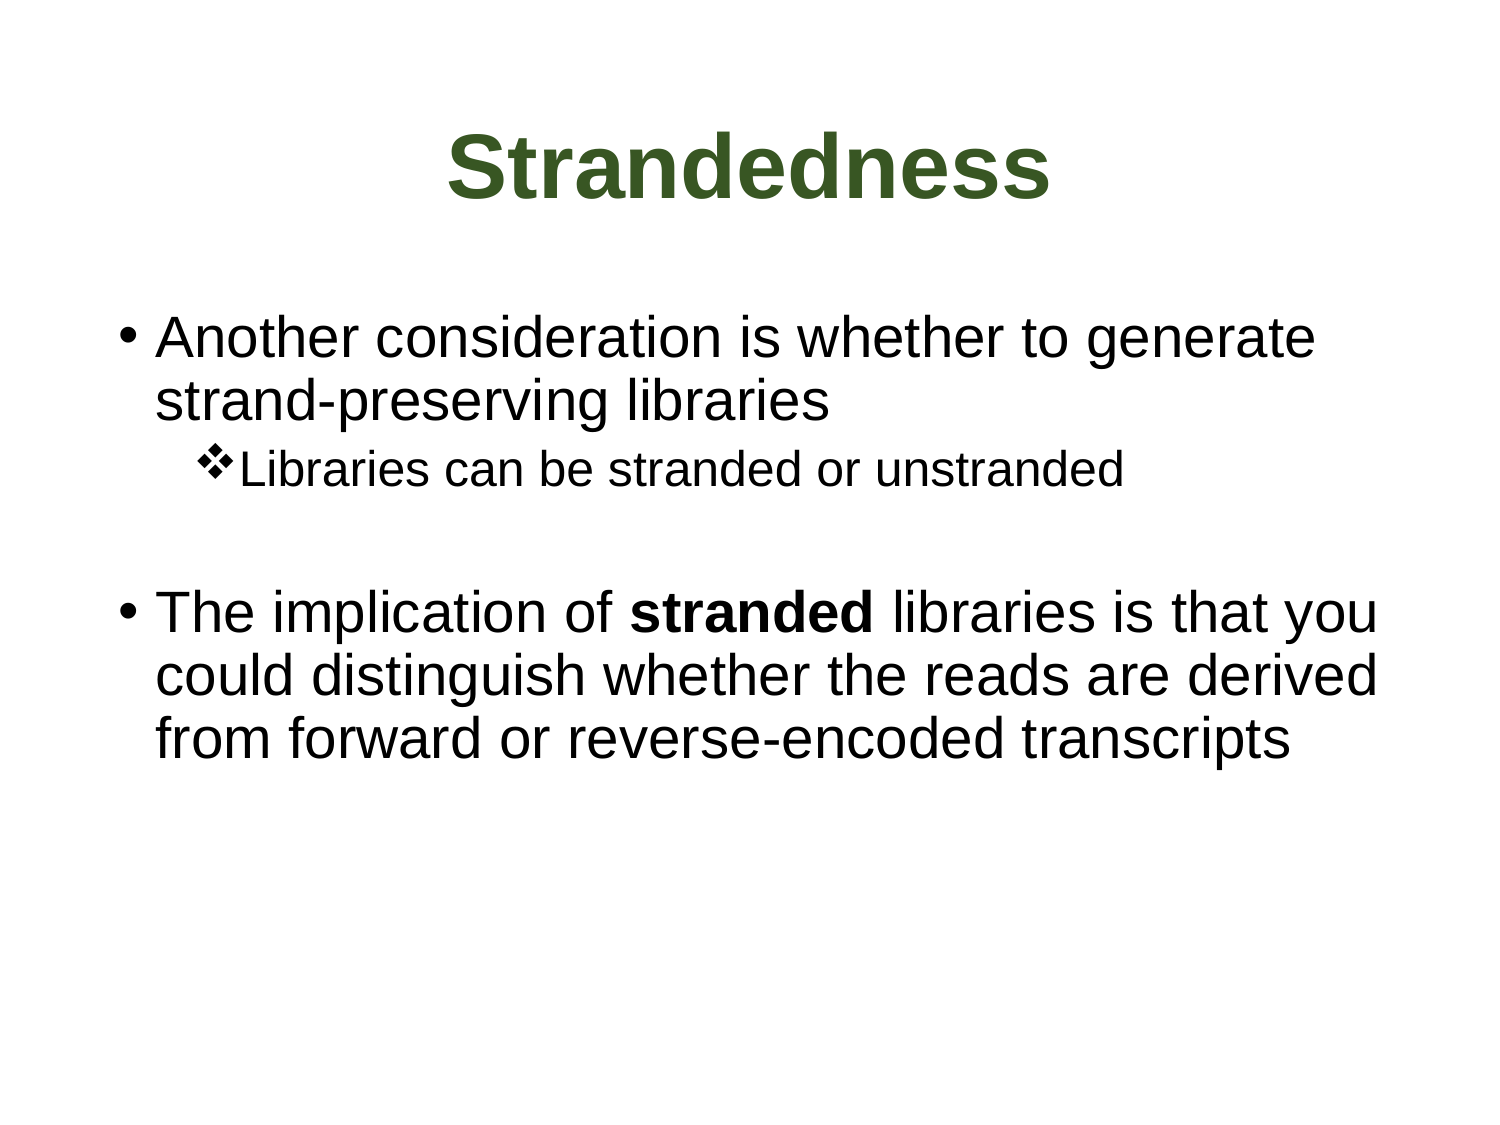

# Strandedness
Another consideration is whether to generate strand-preserving libraries
Libraries can be stranded or unstranded

The implication of stranded libraries is that you could distinguish whether the reads are derived from forward or reverse-encoded transcripts